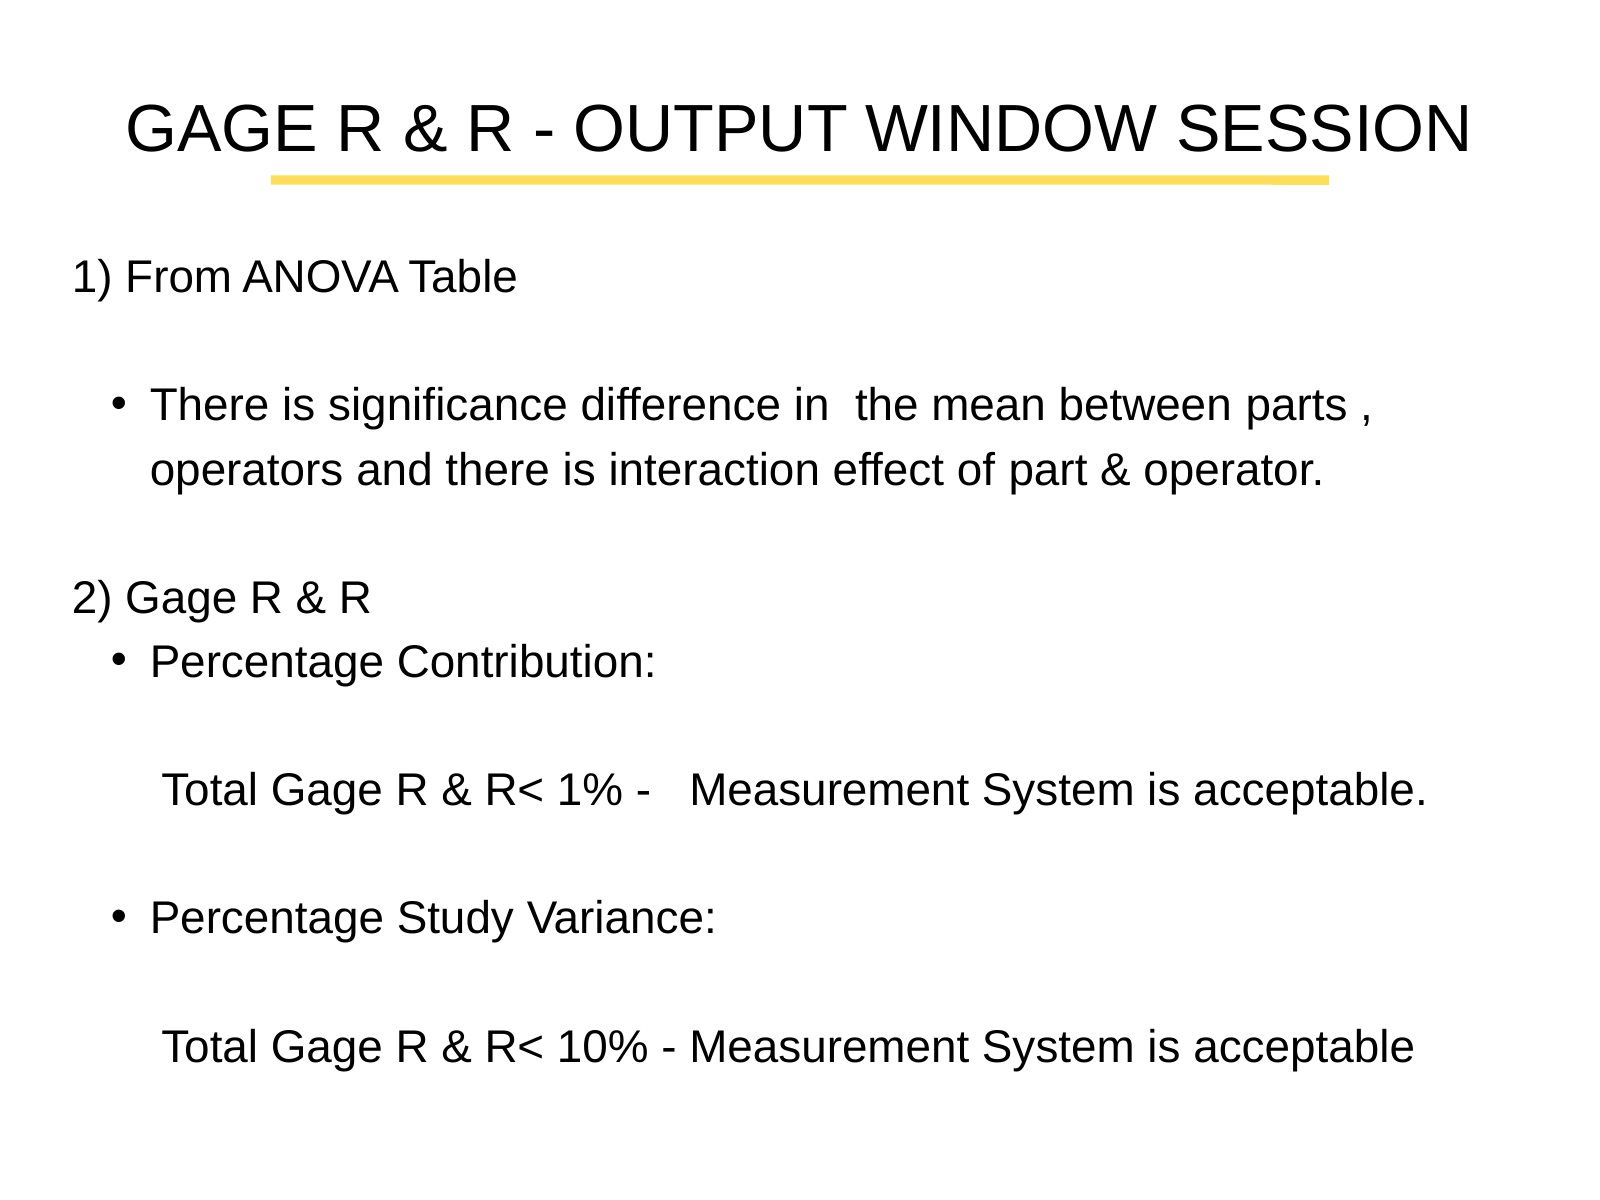

GAGE R & R - OUTPUT WINDOW SESSION

1) From ANOVA Table

There is significance difference in  the mean between parts , operators and there is interaction effect of part & operator.

2) Gage R & R
Percentage Contribution:

       Total Gage R & R< 1% -   Measurement System is acceptable.

Percentage Study Variance:

       Total Gage R & R< 10% - Measurement System is acceptable